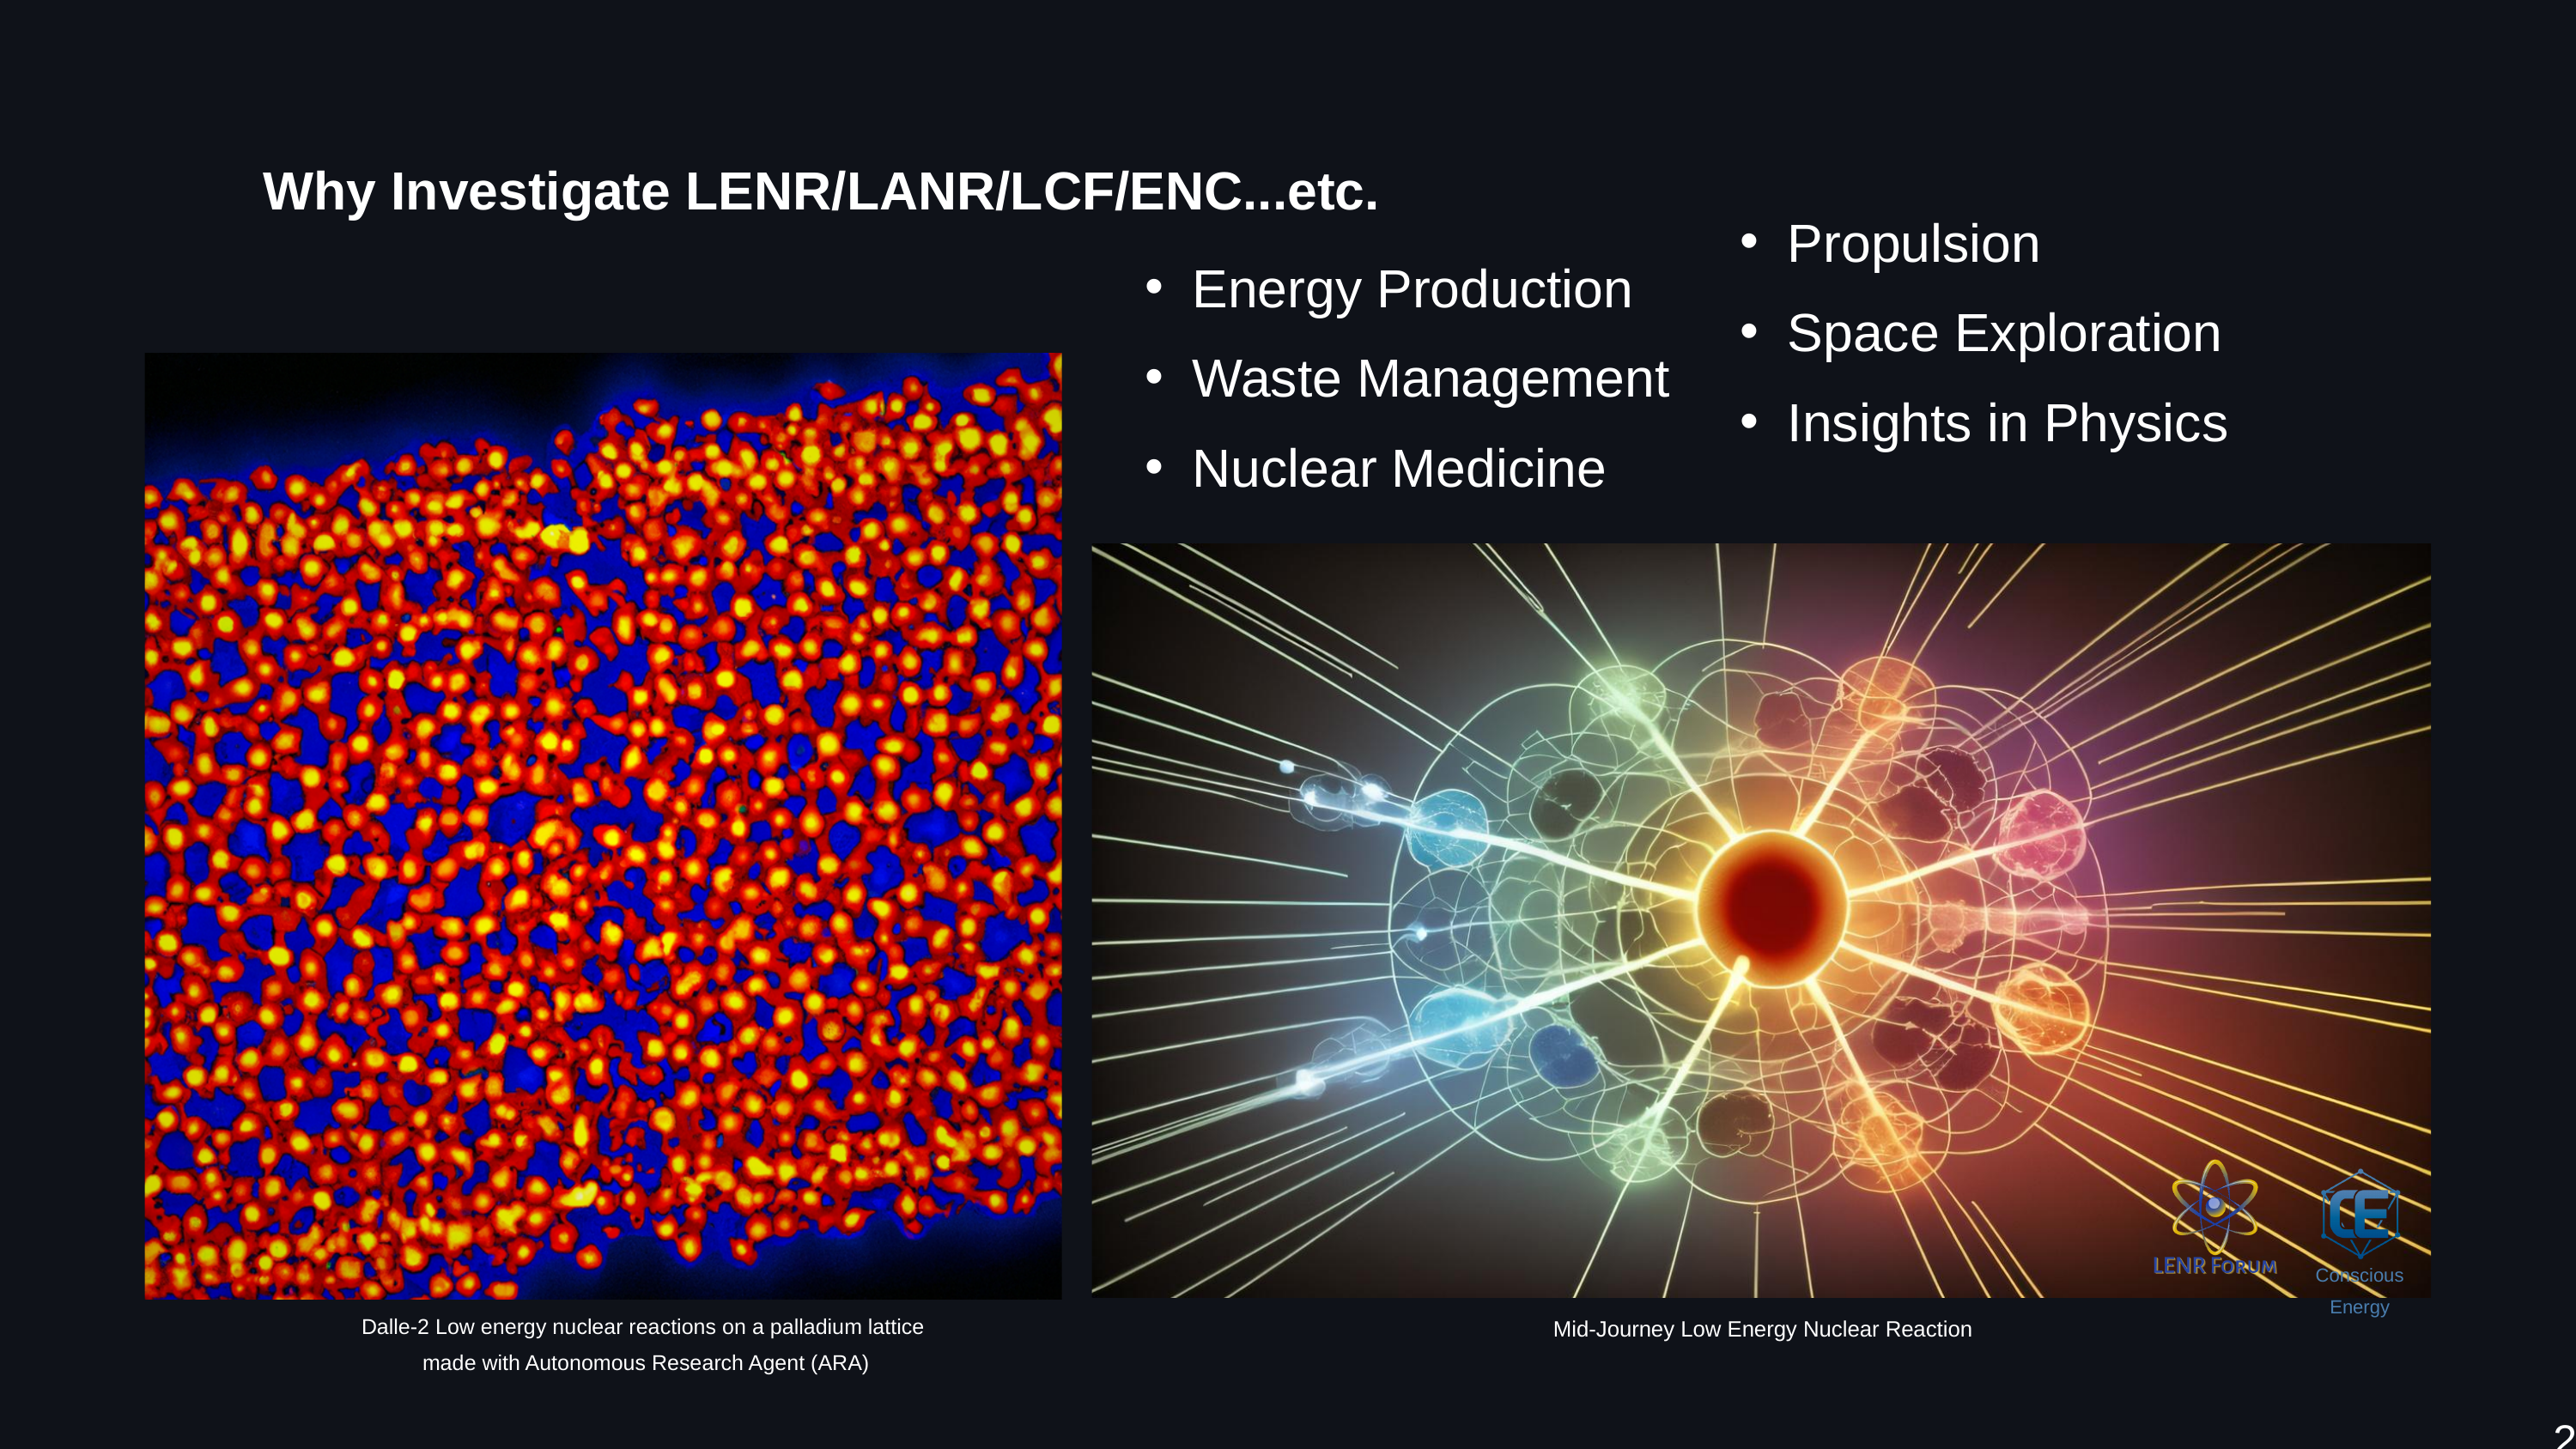

Why Investigate LENR/LANR/LCF/ENC...etc.

Propulsion
Space Exploration
Insights in Physics

Energy Production
Waste Management
Nuclear Medicine

Conscious Energy
Dalle-2 Low energy nuclear reactions on a palladium lattice
 made with Autonomous Research Agent (ARA)
Mid-Journey Low Energy Nuclear Reaction
2